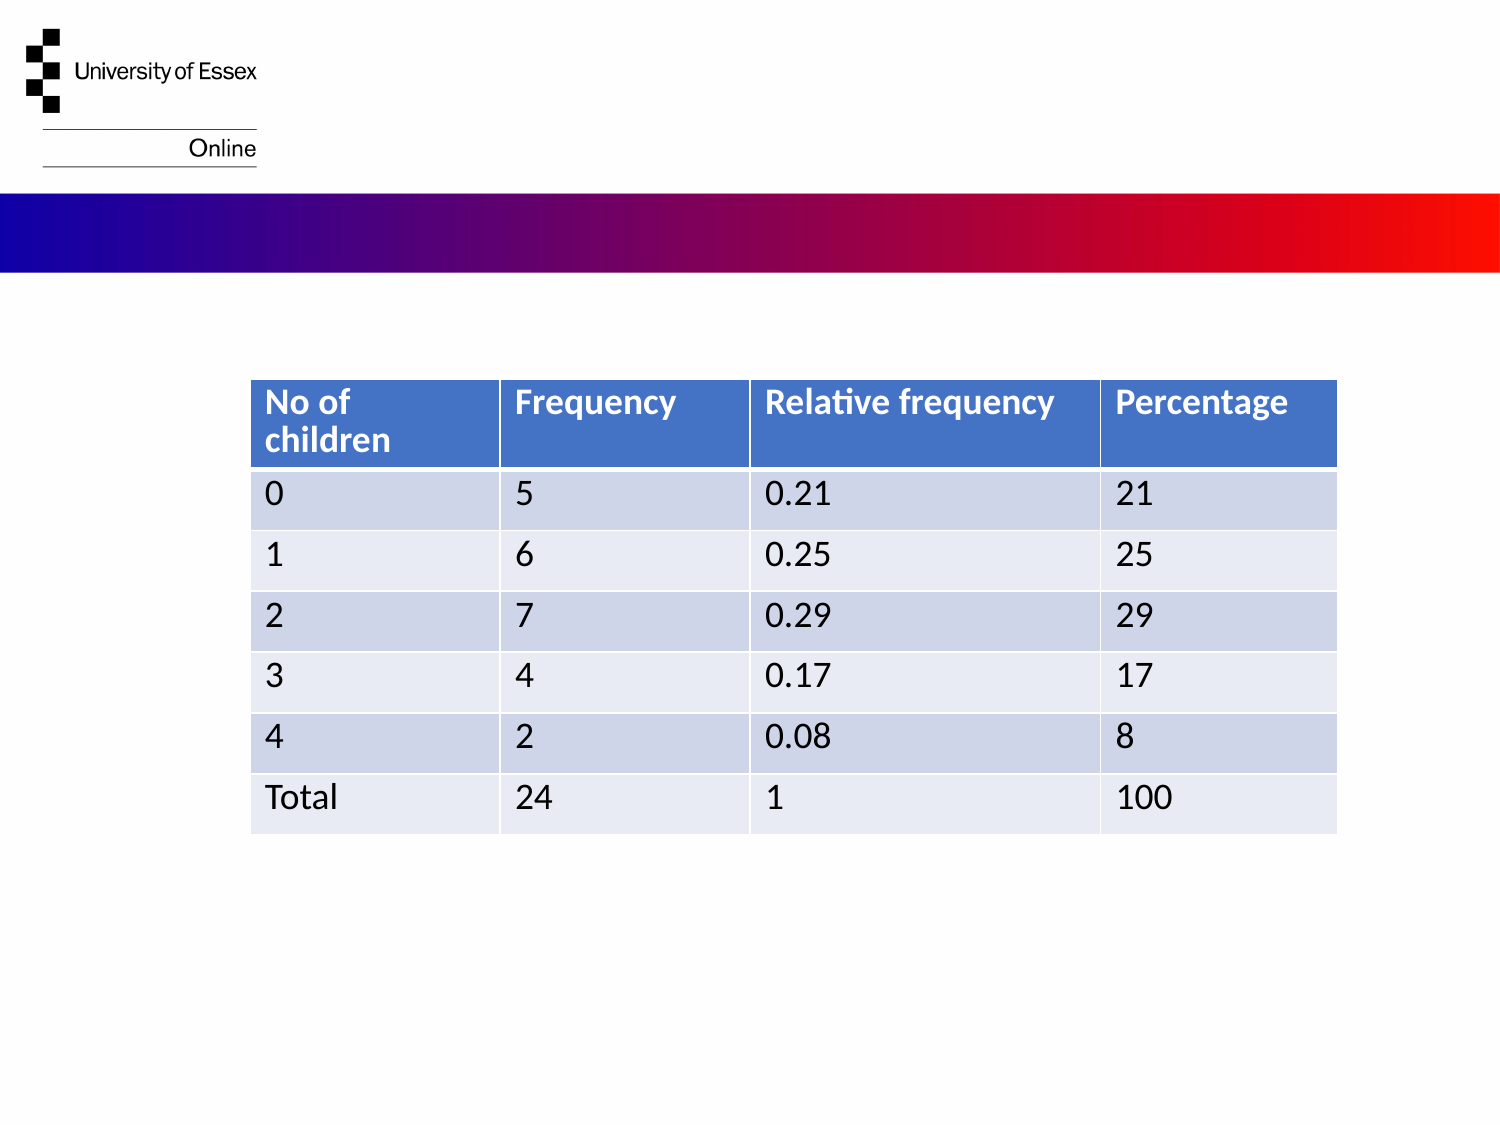

| No of children | Frequency | Relative frequency | Percentage |
| --- | --- | --- | --- |
| 0 | 5 | 0.21 | 21 |
| 1 | 6 | 0.25 | 25 |
| 2 | 7 | 0.29 | 29 |
| 3 | 4 | 0.17 | 17 |
| 4 | 2 | 0.08 | 8 |
| Total | 24 | 1 | 100 |